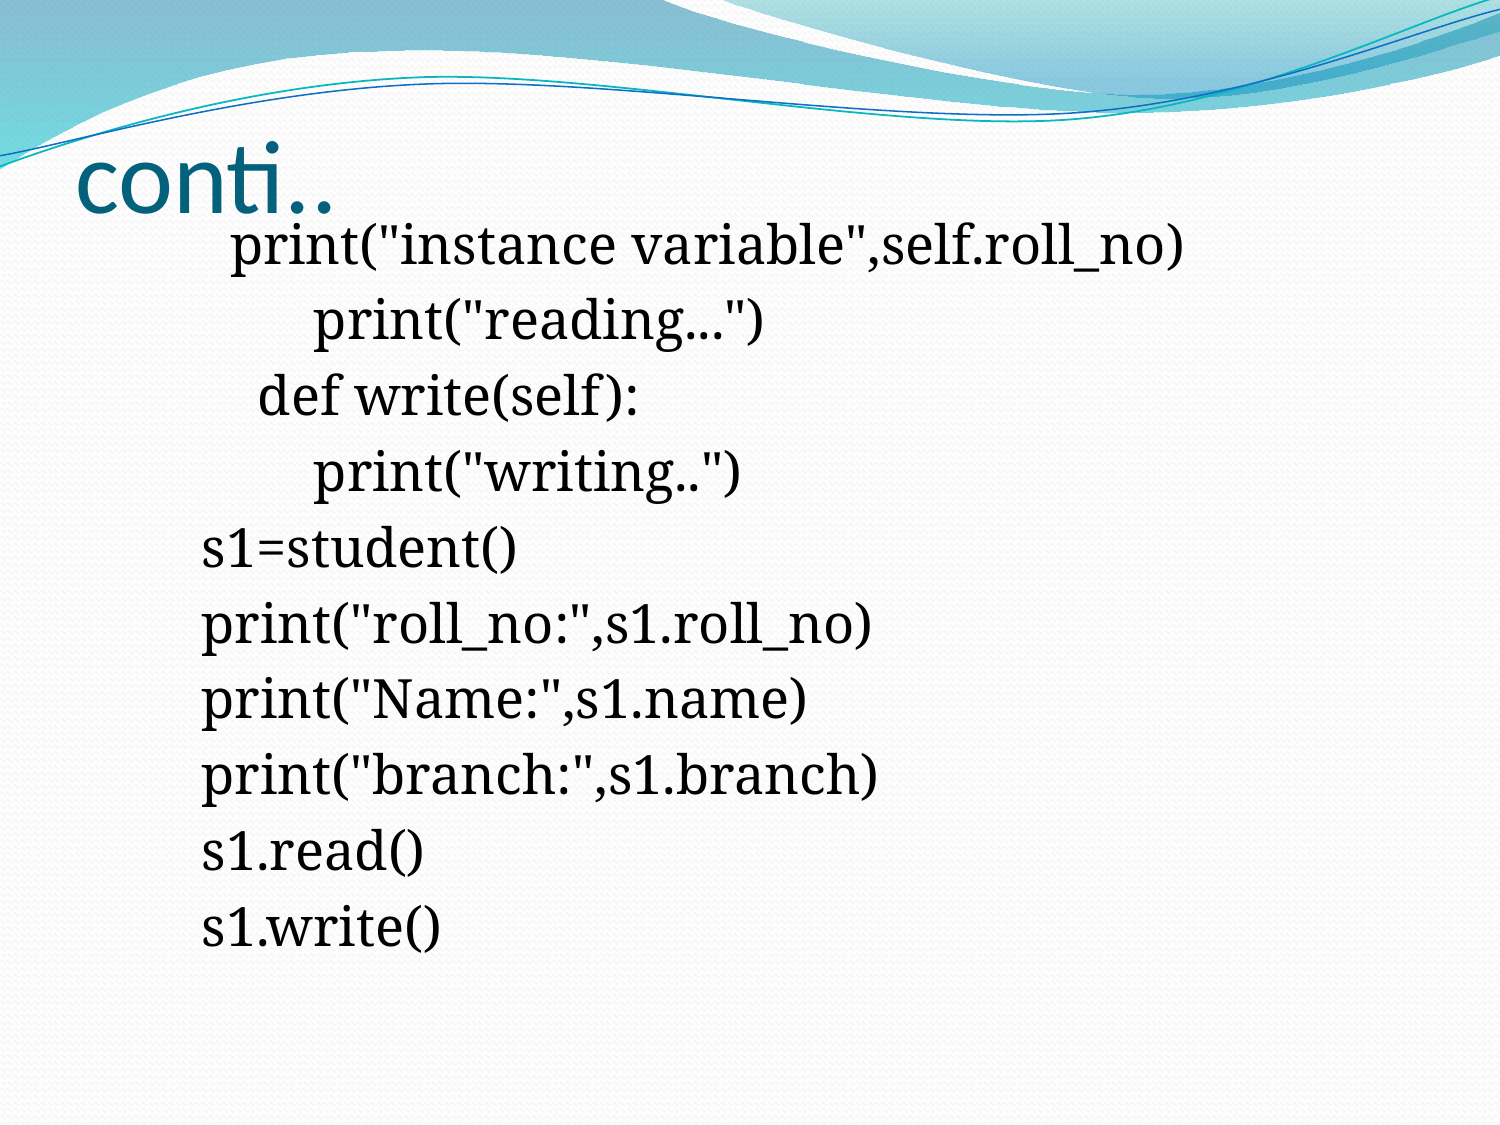

# conti..
  print("instance variable",self.roll_no)
        print("reading...")
    def write(self):
        print("writing..")
s1=student()
print("roll_no:",s1.roll_no)
print("Name:",s1.name)
print("branch:",s1.branch)
s1.read()
s1.write()